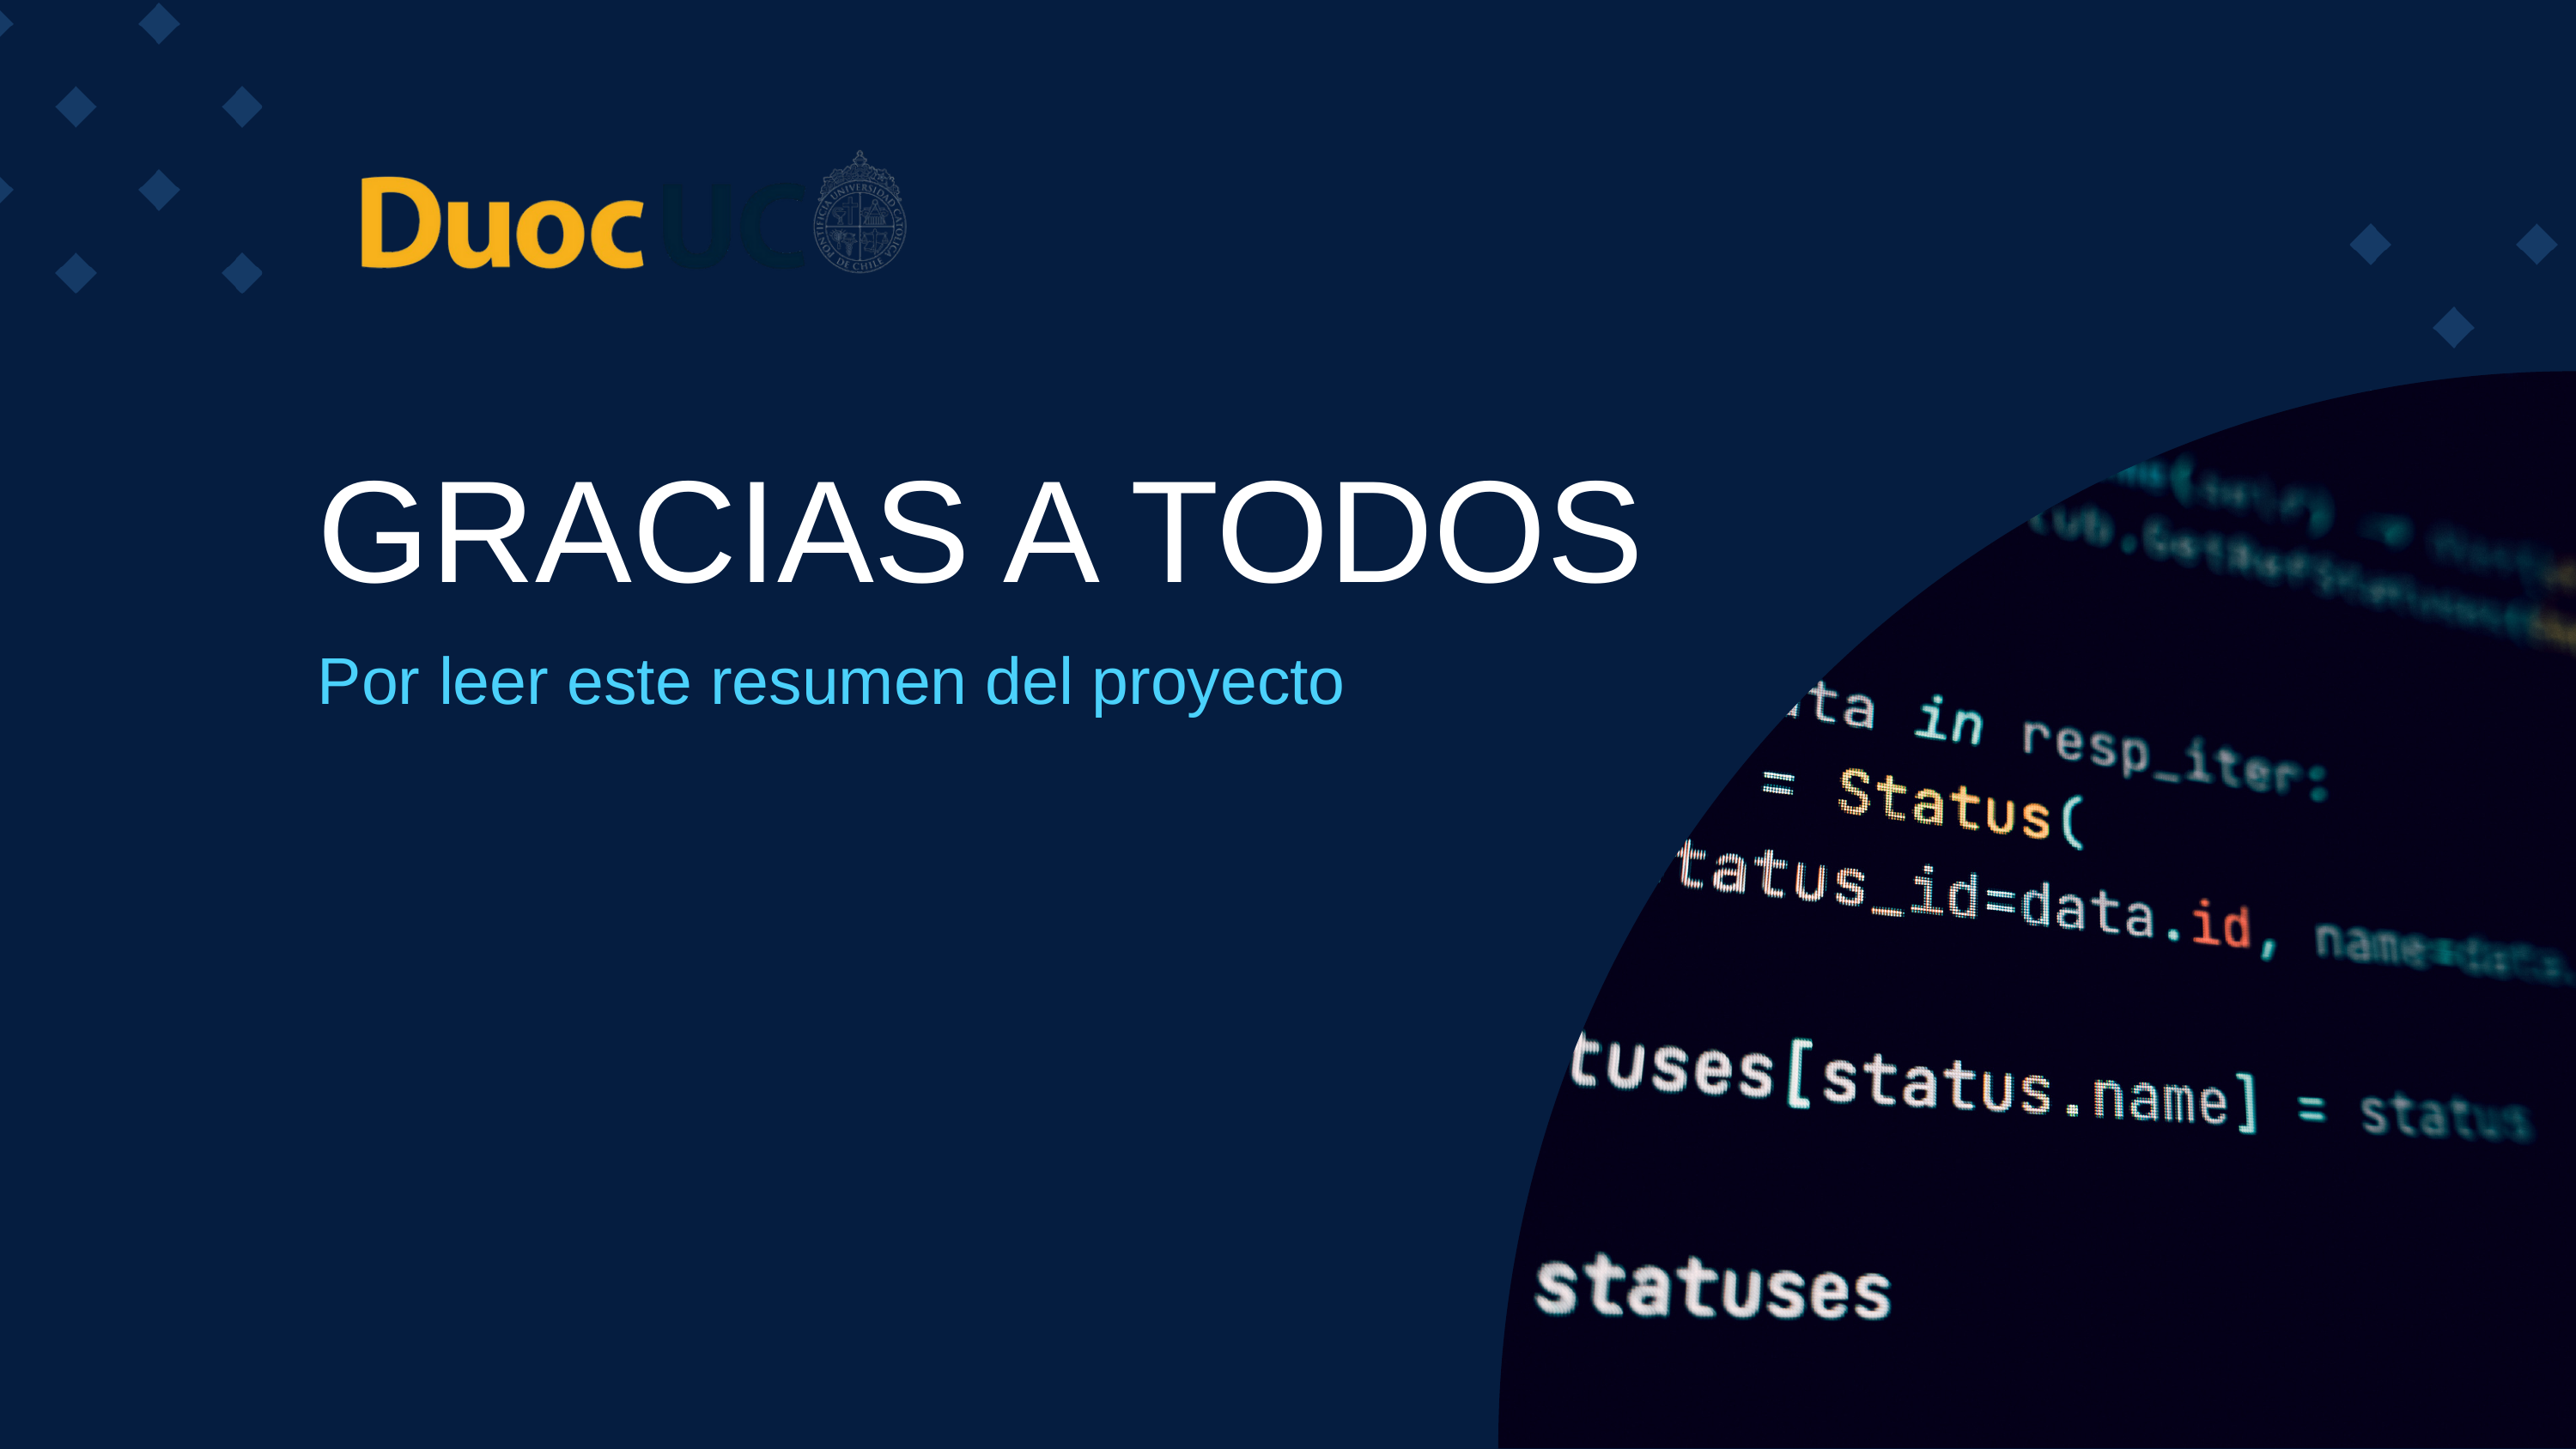

GRACIAS A TODOS
Por leer este resumen del proyecto